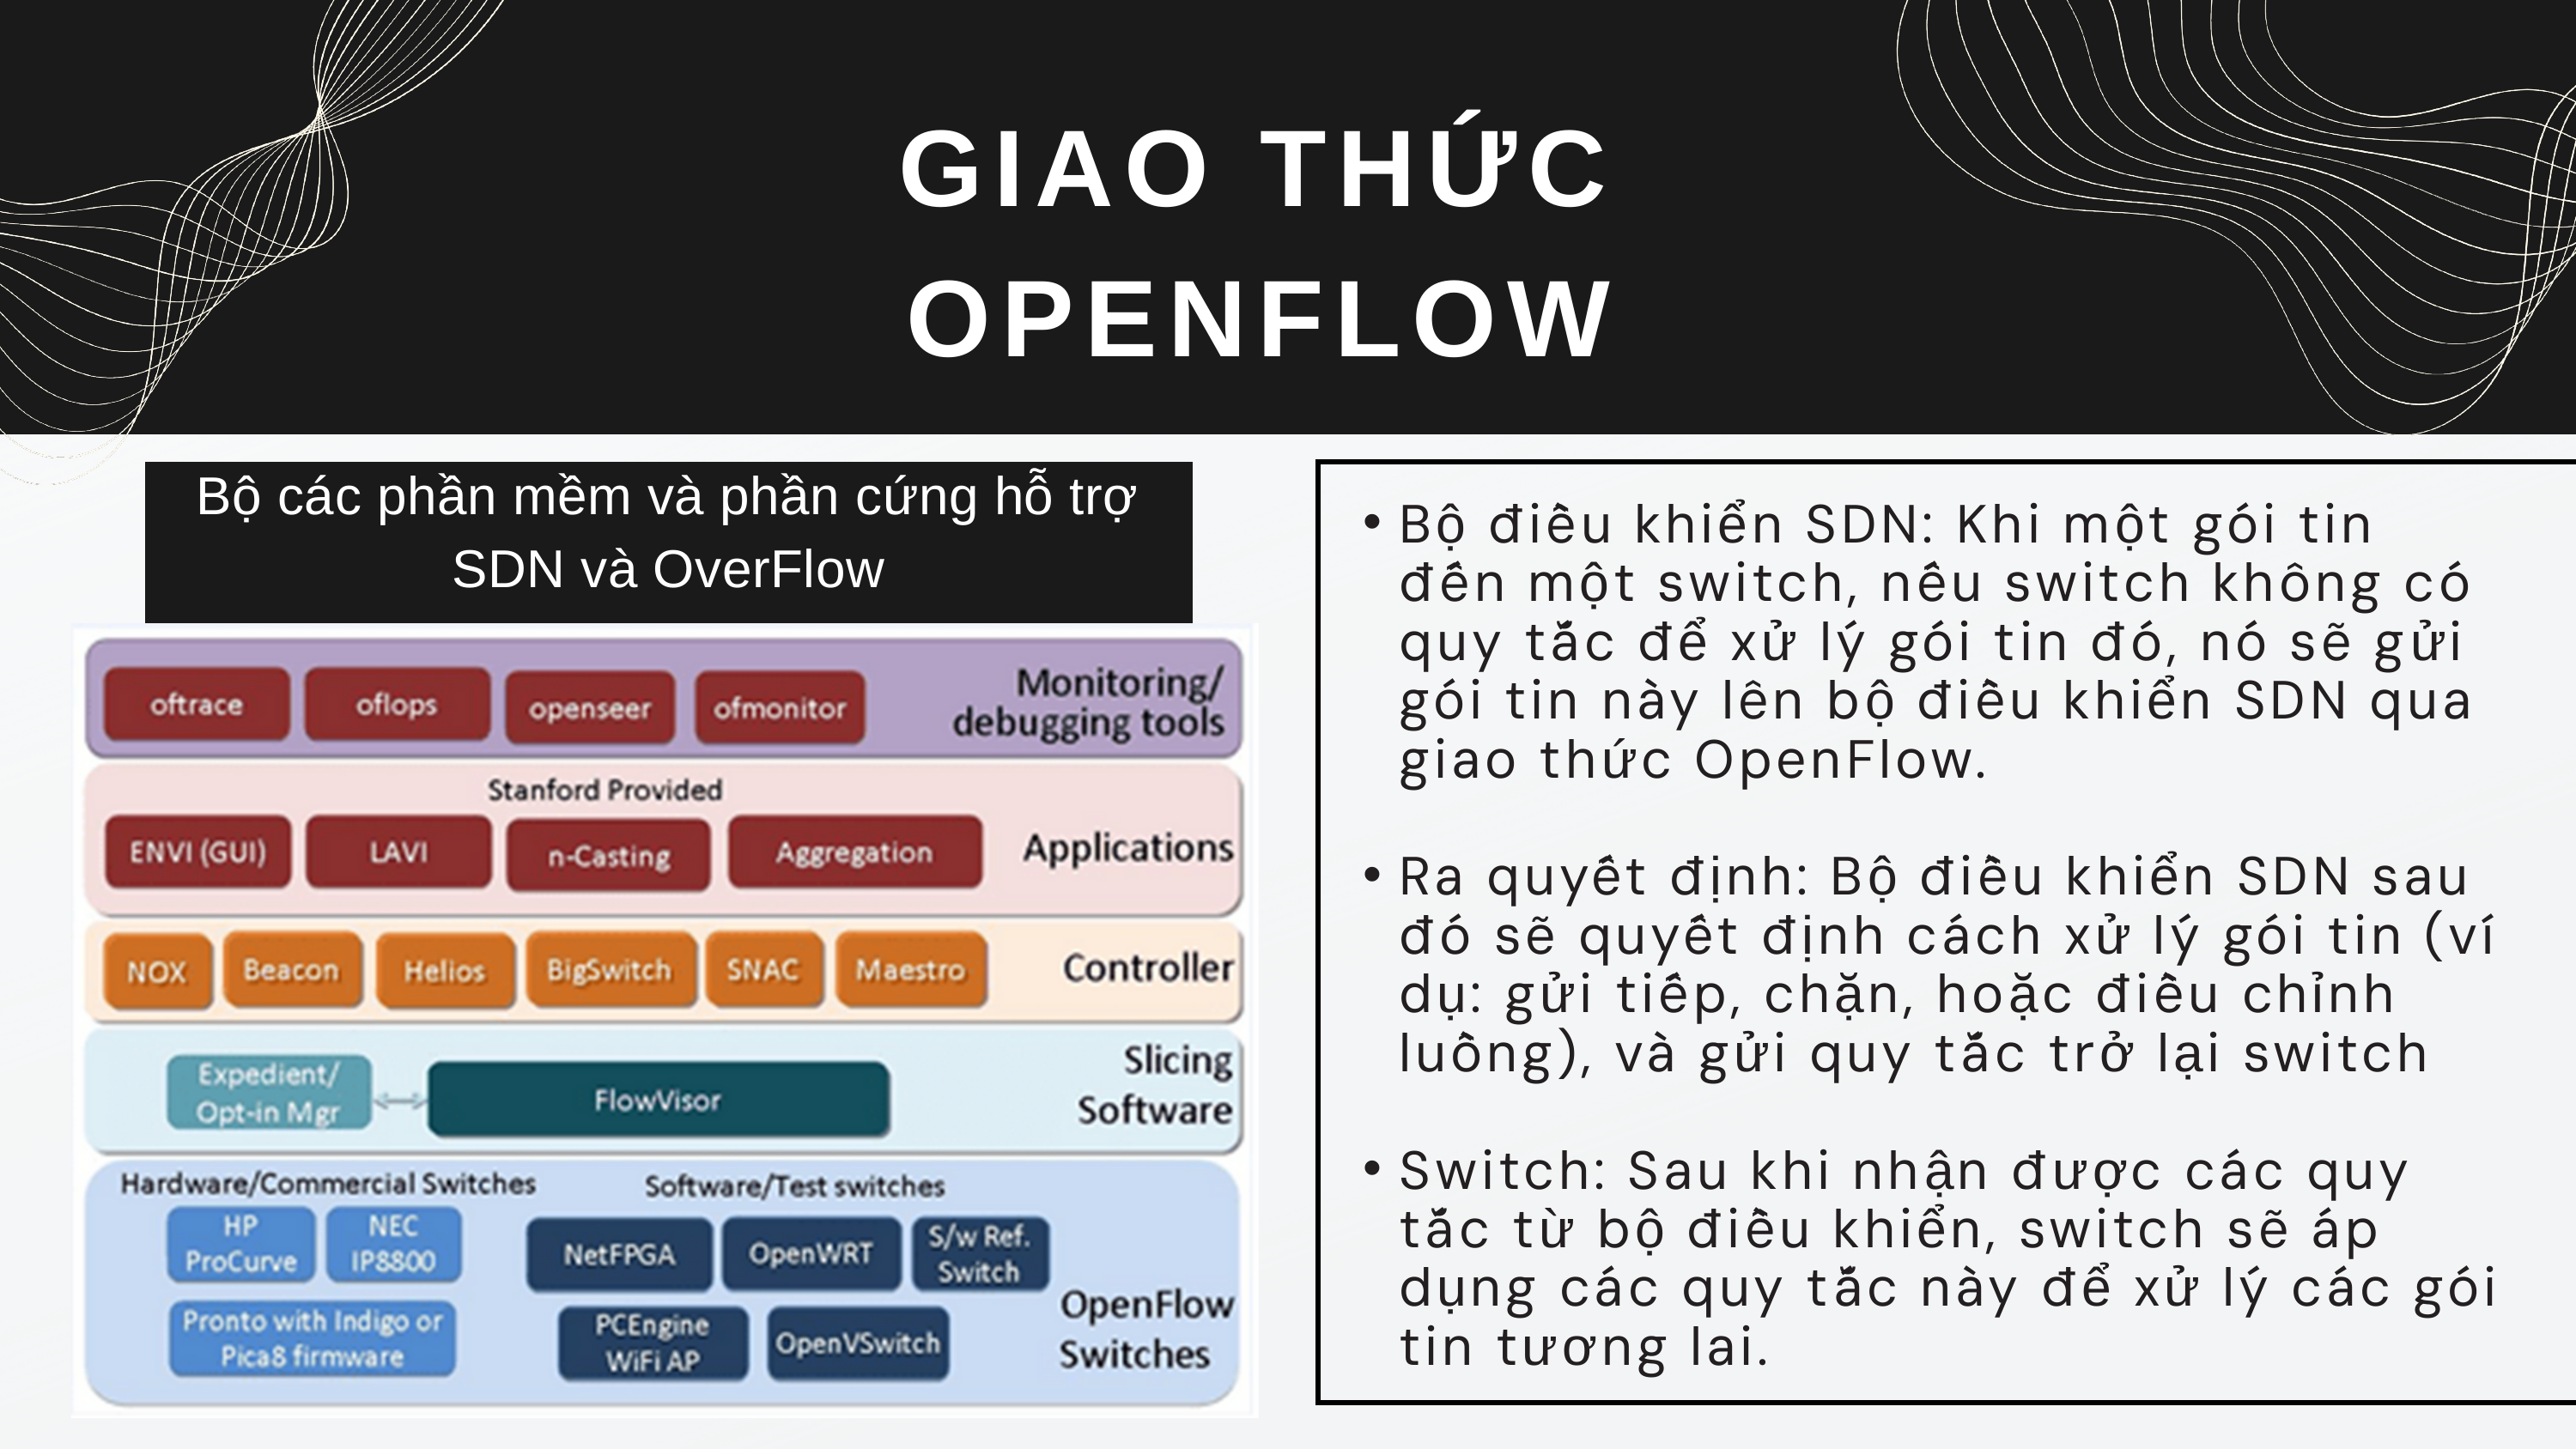

GIAO THỨC OPENFLOW

Bộ các phần mềm và phần cứng hỗ trợ SDN và OverFlow

Bộ điều khiển SDN: Khi một gói tin đến một switch, nếu switch không có quy tắc để xử lý gói tin đó, nó sẽ gửi gói tin này lên bộ điều khiển SDN qua giao thức OpenFlow.

Ra quyết định: Bộ điều khiển SDN sau đó sẽ quyết định cách xử lý gói tin (ví dụ: gửi tiếp, chặn, hoặc điều chỉnh luồng), và gửi quy tắc trở lại switch

Switch: Sau khi nhận được các quy tắc từ bộ điều khiển, switch sẽ áp dụng các quy tắc này để xử lý các gói tin tương lai.